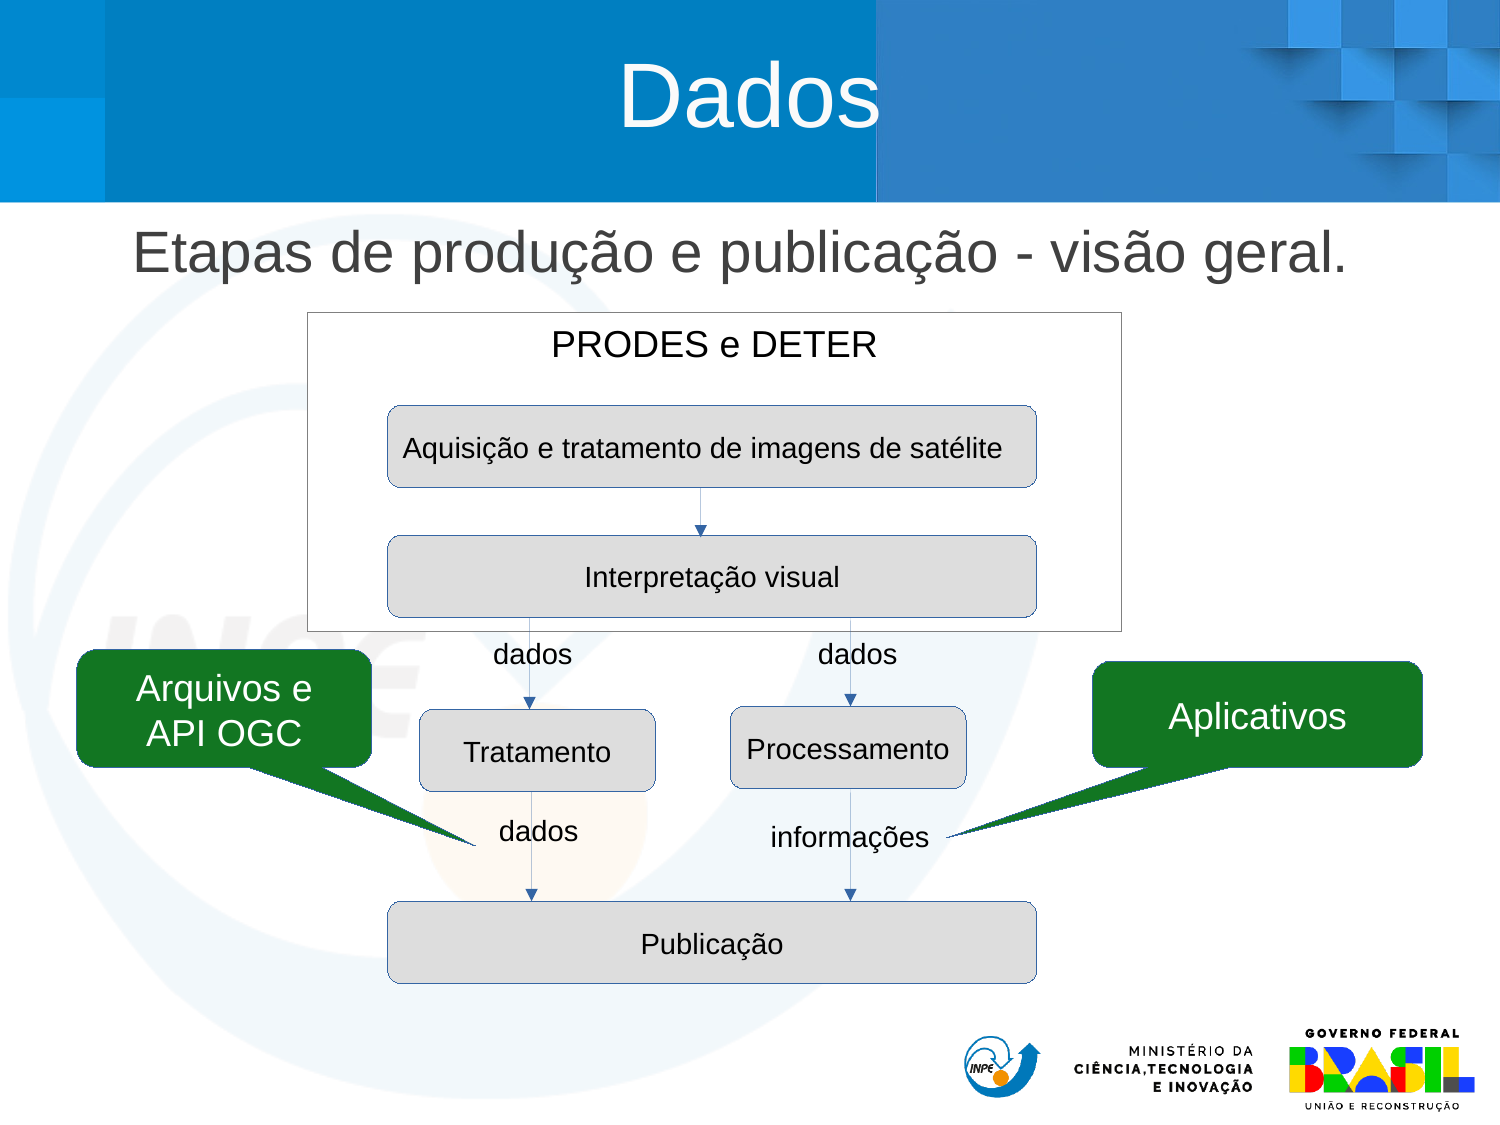

Dados
Etapas de produção e publicação - visão geral.
PRODES e DETER
Aquisição e tratamento de imagens de satélite

Interpretação visual

dados
dados
Arquivos e
API OGC
Aplicativos
Processamento
Tratamento

dados
informações
Publicação